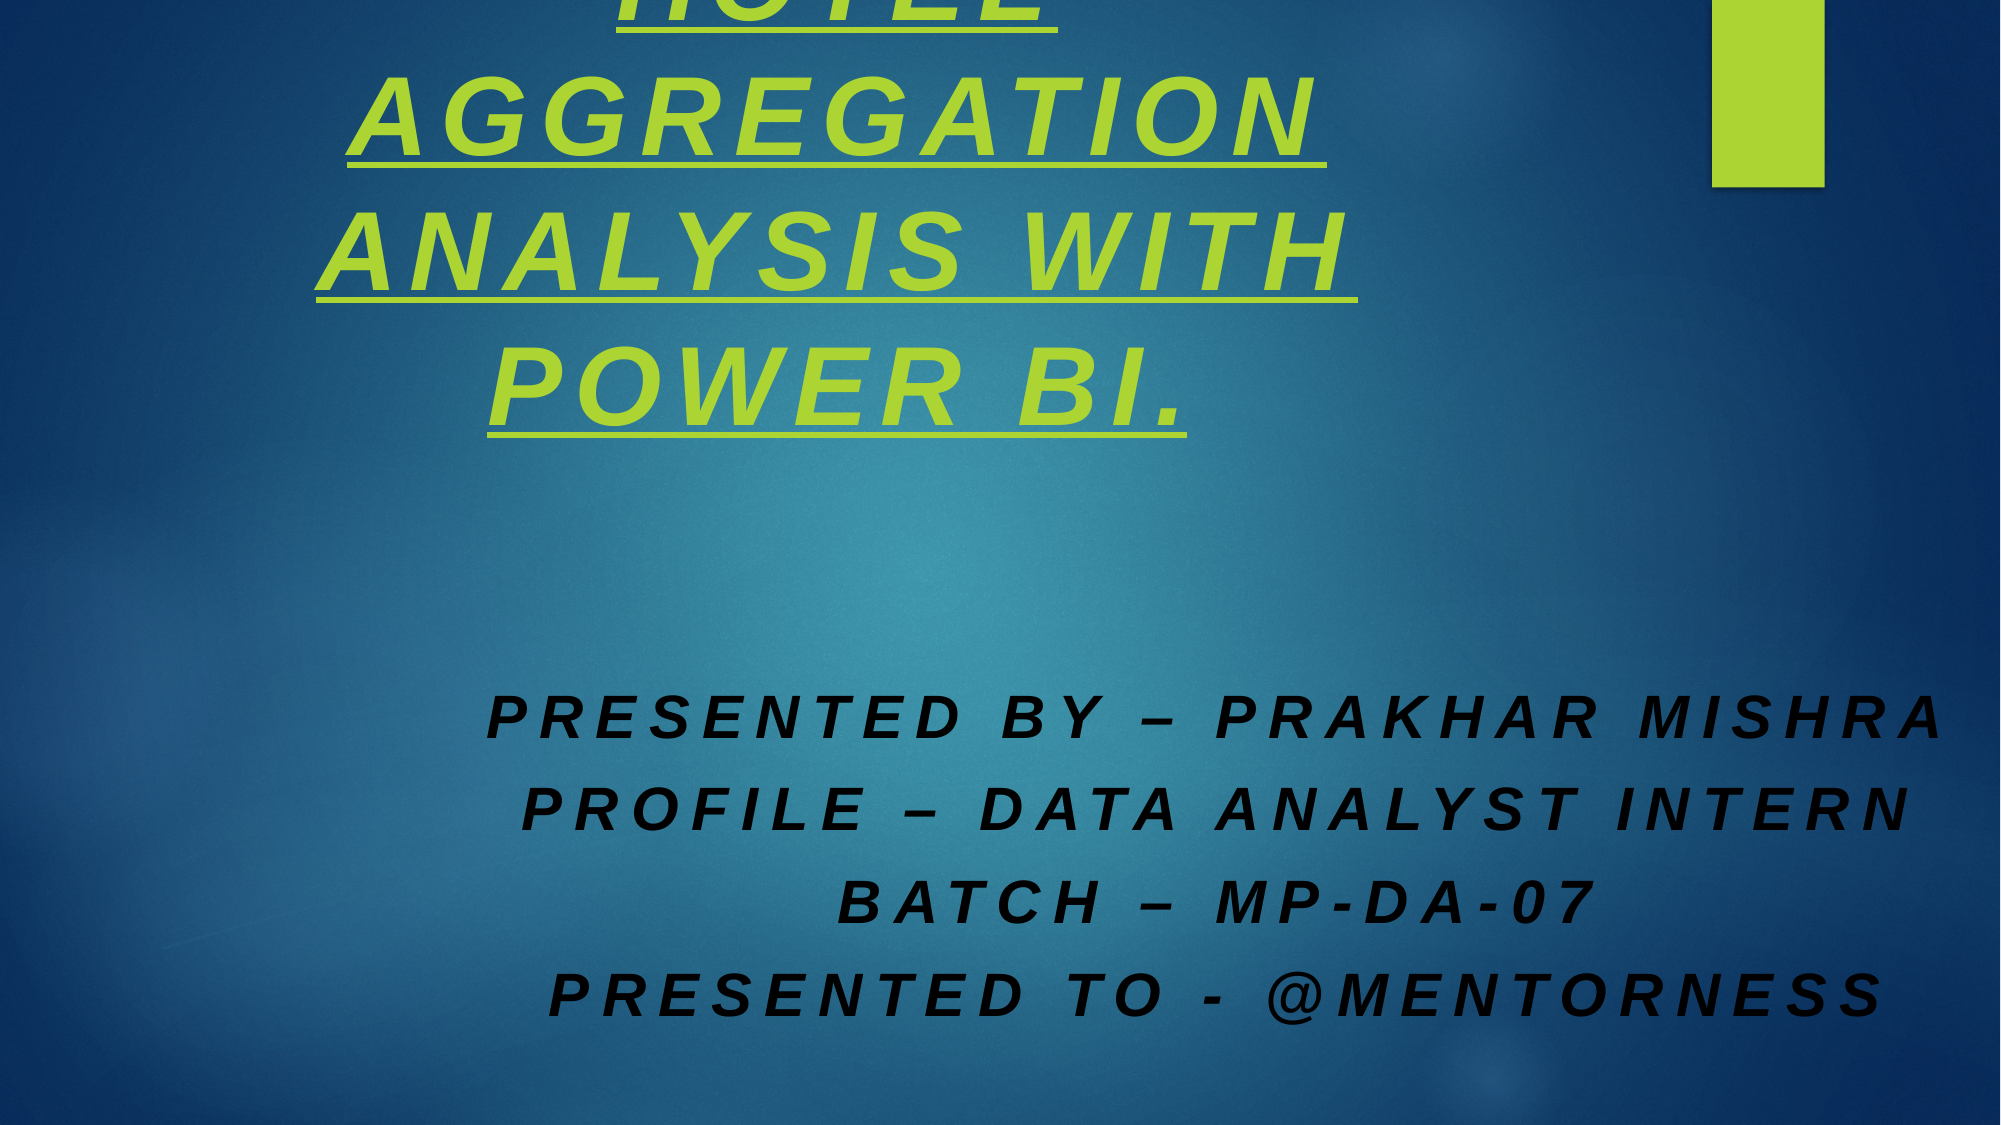

# HOTEL AGGREGATION ANALYSIS WITH POWER BI.
PRESENTED BY – PRAKHAR MISHRA
PROFILE – DATA ANALYST Intern
BATCH – MP-DA-07
PRESENTED TO - @MENTORNEss